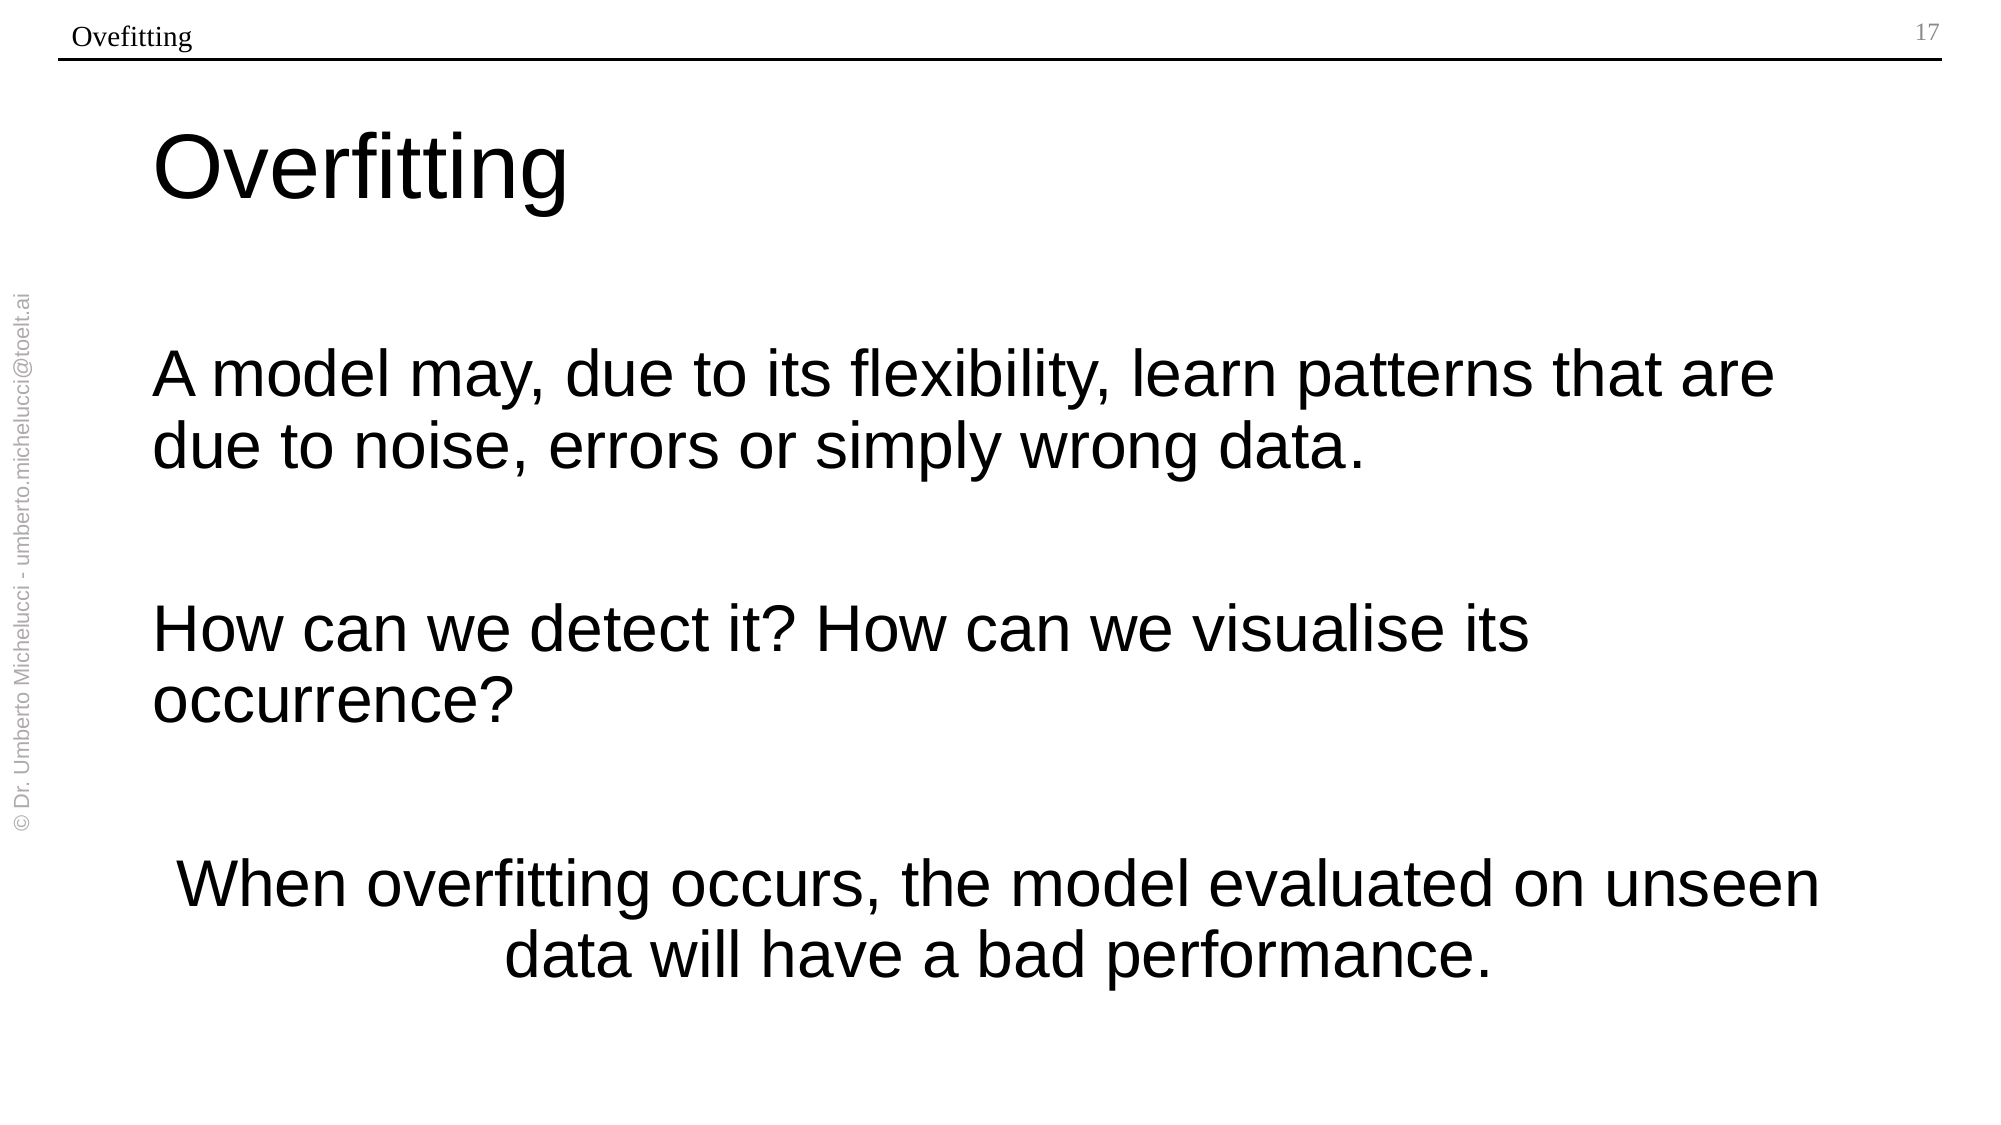

Ovefitting
# Overfitting
A model may, due to its flexibility, learn patterns that are due to noise, errors or simply wrong data.

How can we detect it? How can we visualise its occurrence?

When overfitting occurs, the model evaluated on unseen data will have a bad performance.
© Dr. Umberto Michelucci - umberto.michelucci@toelt.ai